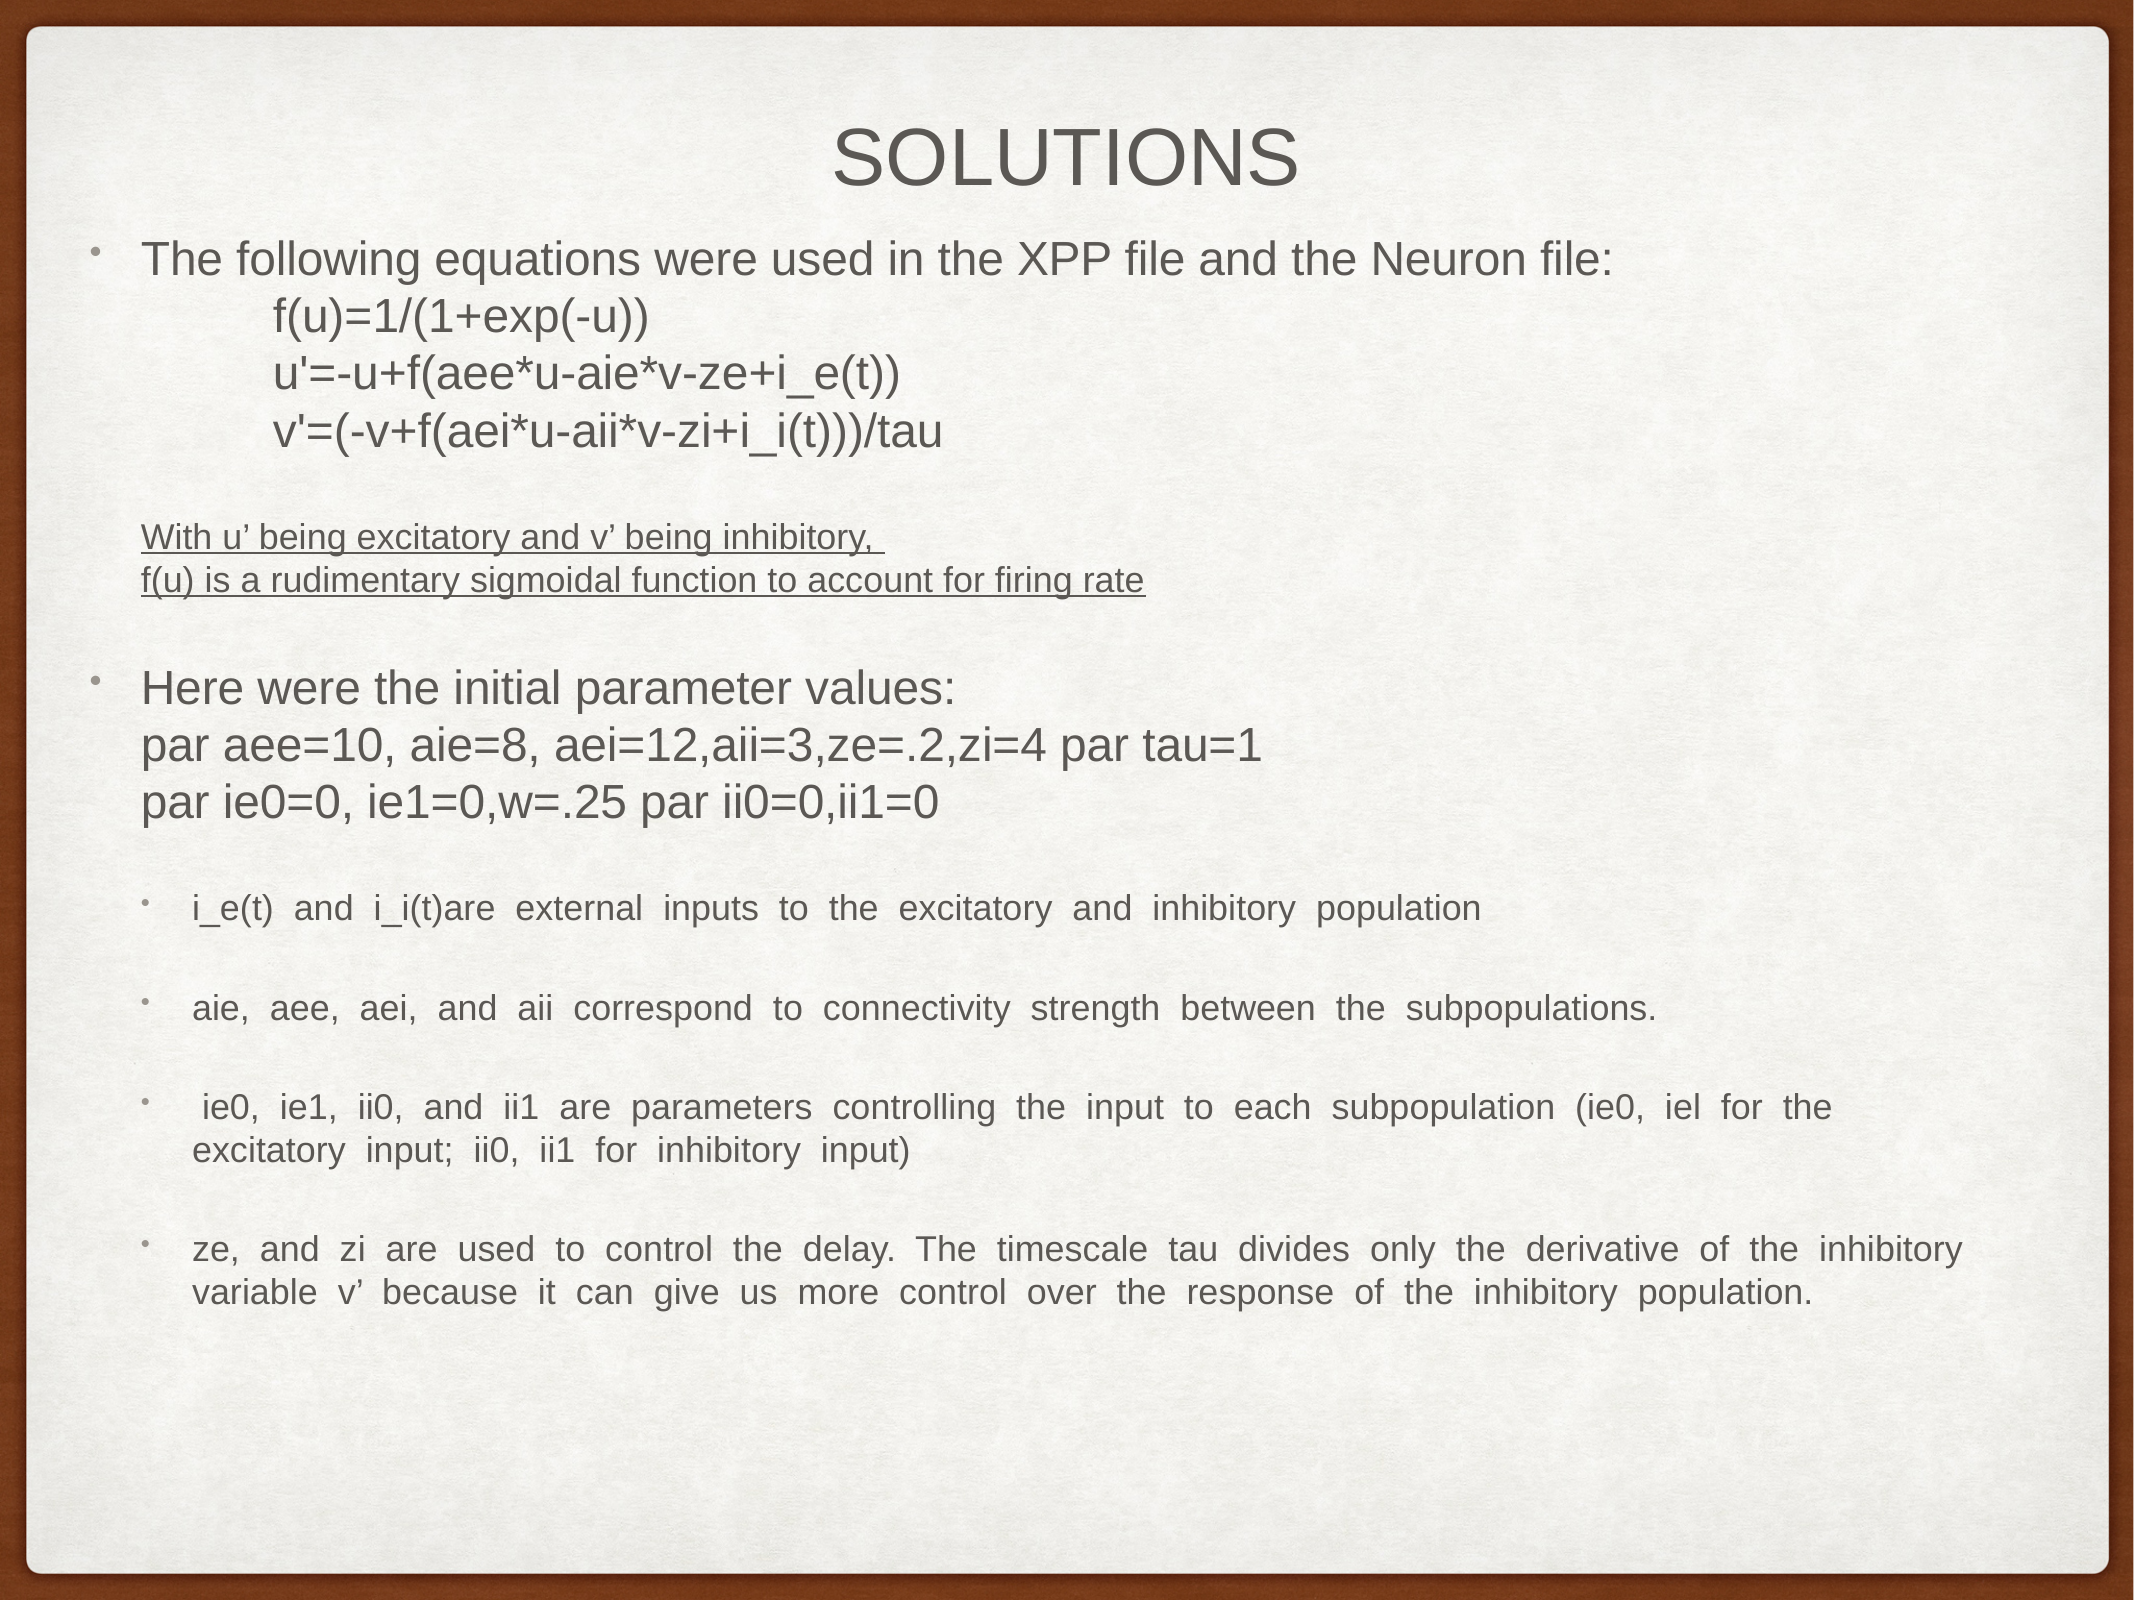

# Solutions
The following equations were used in the XPP file and the Neuron file:
          f(u)=1/(1+exp(-u))
          u'=-u+f(aee*u-aie*v-ze+i_e(t)) 
          v'=(-v+f(aei*u-aii*v-zi+i_i(t)))/tau 
With u’ being excitatory and v’ being inhibitory,
f(u) is a rudimentary sigmoidal function to account for firing rate
Here were the initial parameter values:
par aee=10, aie=8, aei=12,aii=3,ze=.2,zi=4 par tau=1 
par ie0=0, ie1=0,w=.25 par ii0=0,ii1=0
i_e(t)  and  i_i(t)are  external  inputs  to  the  excitatory  and  inhibitory  population
aie,  aee,  aei,  and  aii  correspond  to  connectivity  strength  between  the  subpopulations.
 ie0,  ie1,  ii0,  and  ii1  are  parameters  controlling  the  input  to  each  subpopulation  (ie0,  iel  for  the  excitatory  input;  ii0,  ii1  for  inhibitory  input)
ze,  and  zi  are  used  to  control  the  delay.  The  timescale  tau  divides  only  the  derivative  of  the  inhibitory  variable  v’  because  it  can  give  us  more  control  over  the  response  of  the  inhibitory  population.